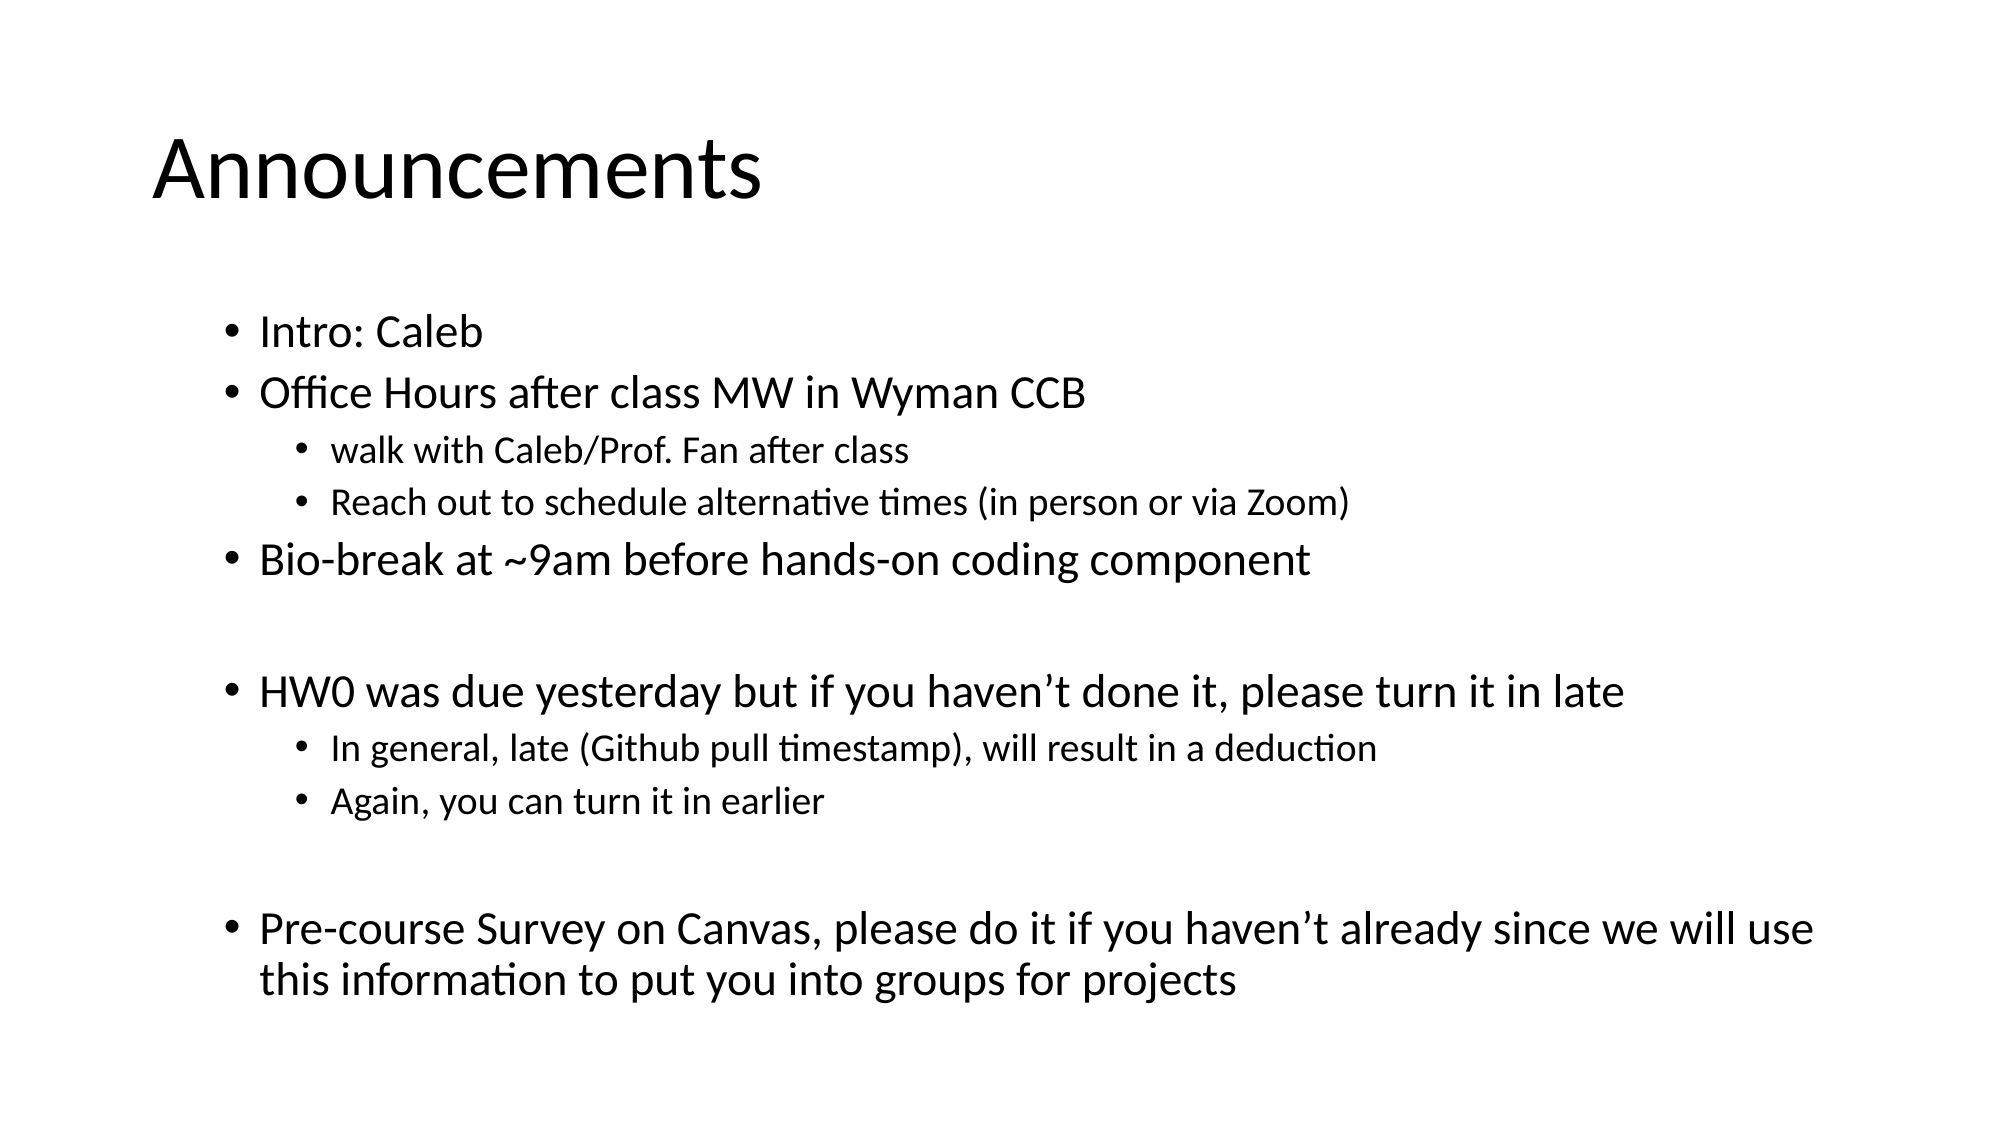

# Announcements
Intro: Caleb
Office Hours after class MW in Wyman CCB
walk with Caleb/Prof. Fan after class
Reach out to schedule alternative times (in person or via Zoom)
Bio-break at ~9am before hands-on coding component

HW0 was due yesterday but if you haven’t done it, please turn it in late
In general, late (Github pull timestamp), will result in a deduction
Again, you can turn it in earlier

Pre-course Survey on Canvas, please do it if you haven’t already since we will use this information to put you into groups for projects